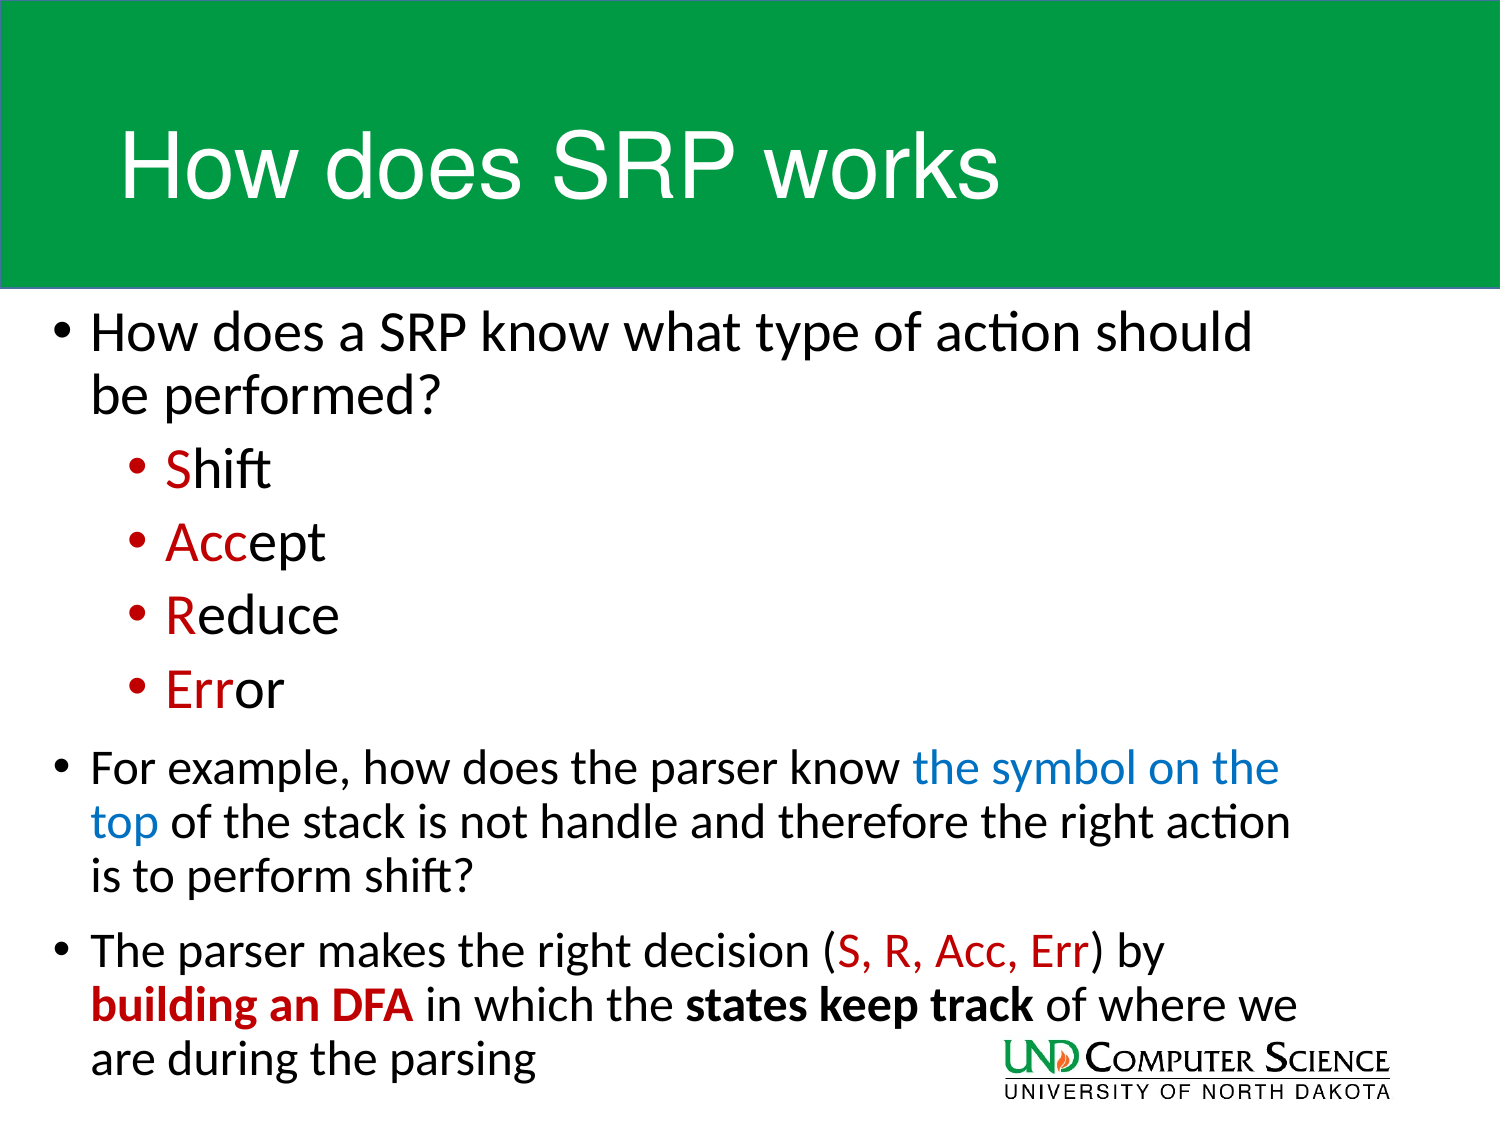

# How does SRP works
How does a SRP know what type of action should be performed?
Shift
Accept
Reduce
Error
For example, how does the parser know the symbol on the top of the stack is not handle and therefore the right action is to perform shift?
The parser makes the right decision (S, R, Acc, Err) by building an DFA in which the states keep track of where we are during the parsing